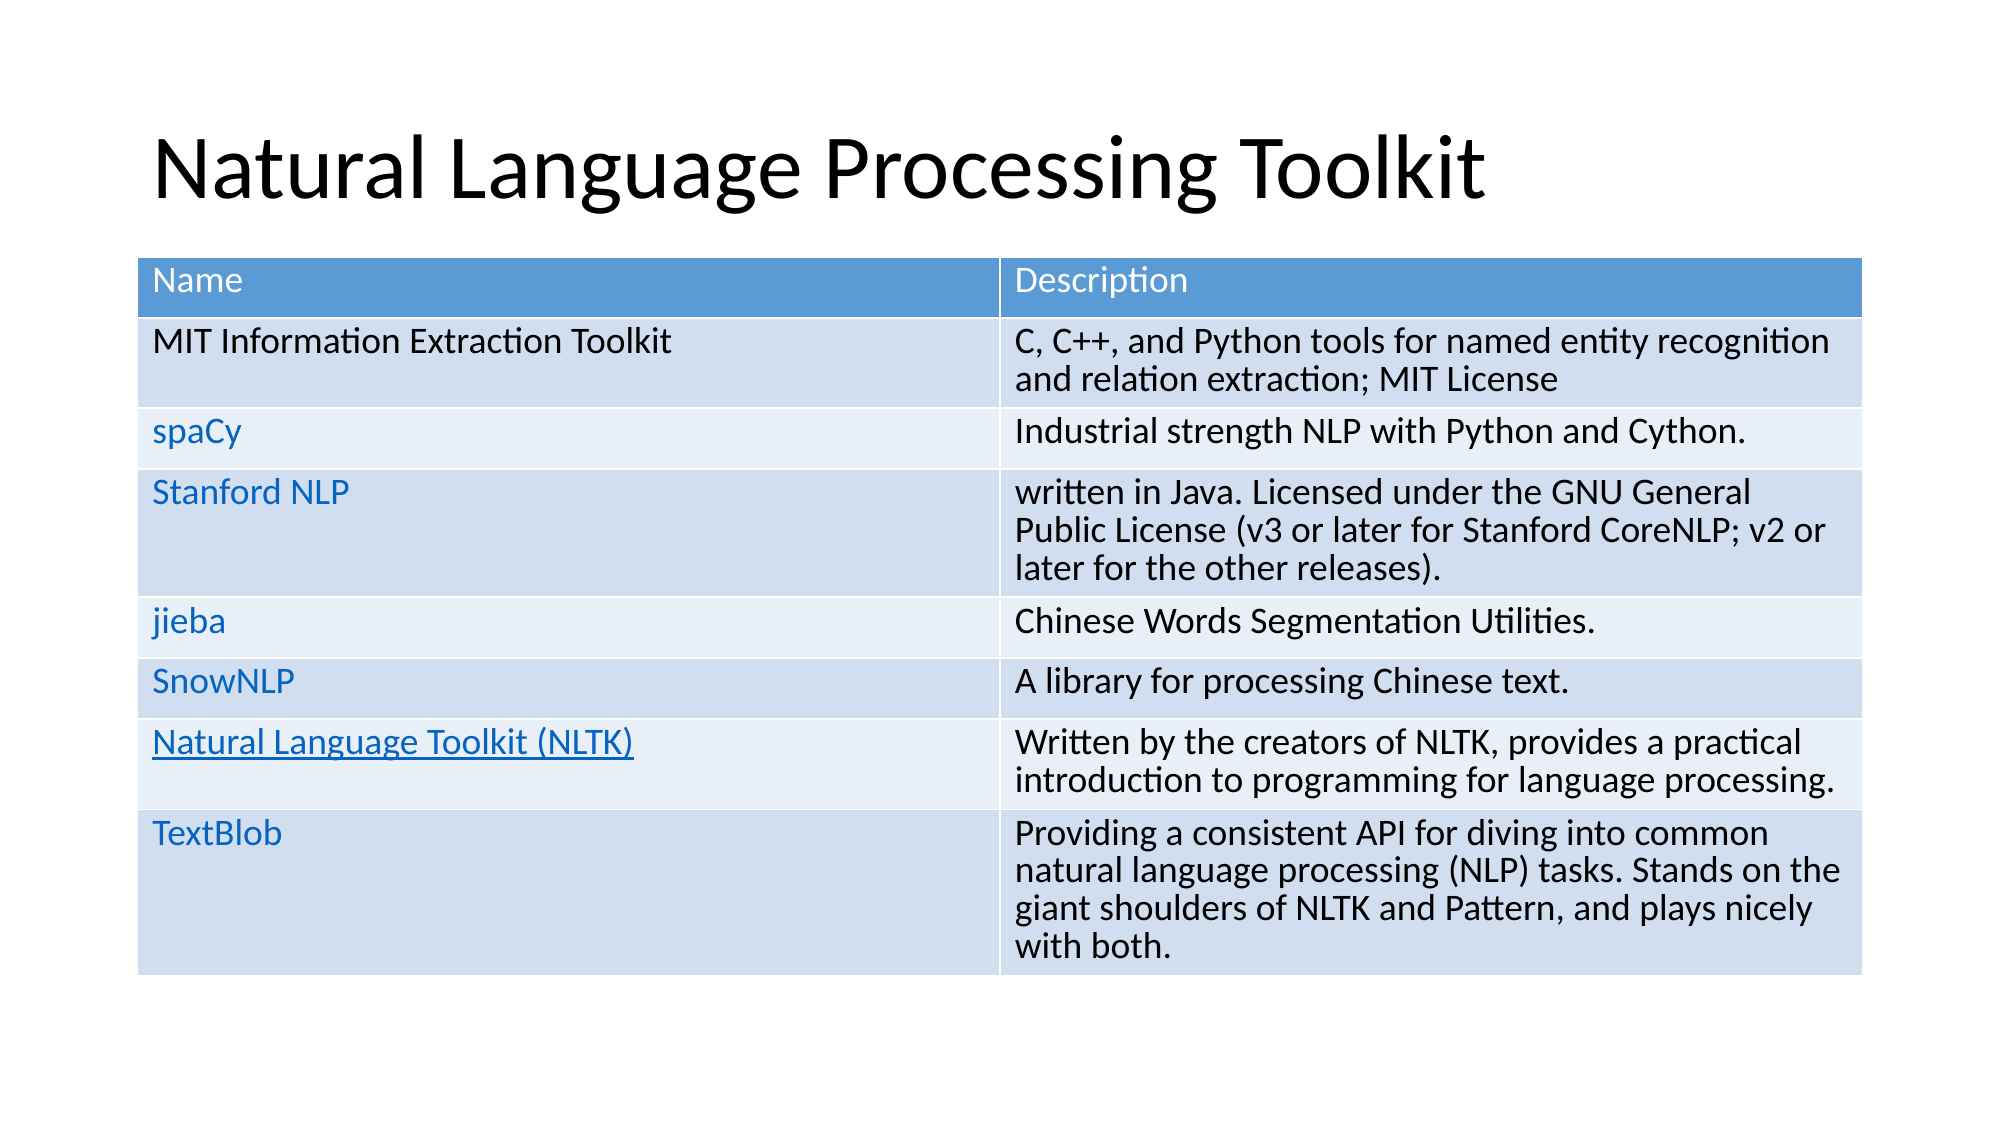

# Natural Language Processing Toolkit
| Name | Description |
| --- | --- |
| MIT Information Extraction Toolkit | C, C++, and Python tools for named entity recognition and relation extraction; MIT License |
| spaCy | Industrial strength NLP with Python and Cython. |
| Stanford NLP | written in Java. Licensed under the GNU General Public License (v3 or later for Stanford CoreNLP; v2 or later for the other releases). |
| jieba | Chinese Words Segmentation Utilities. |
| SnowNLP | A library for processing Chinese text. |
| Natural Language Toolkit (NLTK) | Written by the creators of NLTK, provides a practical introduction to programming for language processing. |
| TextBlob | Providing a consistent API for diving into common natural language processing (NLP) tasks. Stands on the giant shoulders of NLTK and Pattern, and plays nicely with both. |